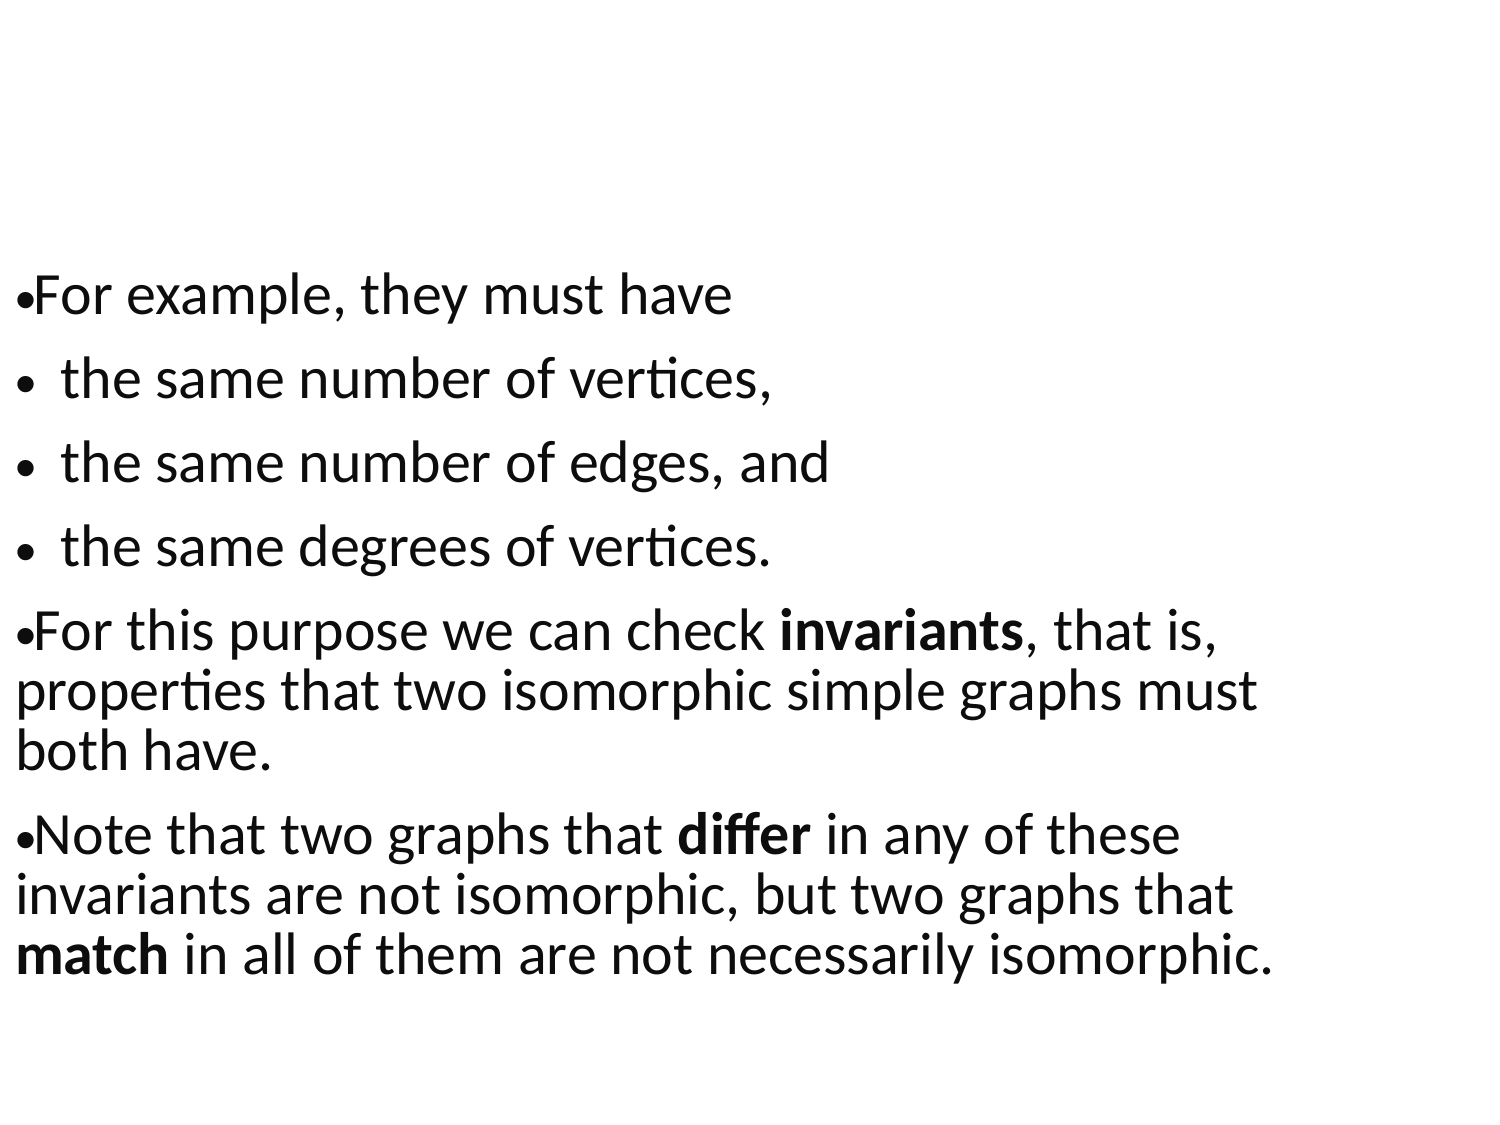

For example, they must have
  the same number of vertices,
  the same number of edges, and
  the same degrees of vertices.
For this purpose we can check invariants, that is, properties that two isomorphic simple graphs must both have.
Note that two graphs that differ in any of these invariants are not isomorphic, but two graphs that match in all of them are not necessarily isomorphic.